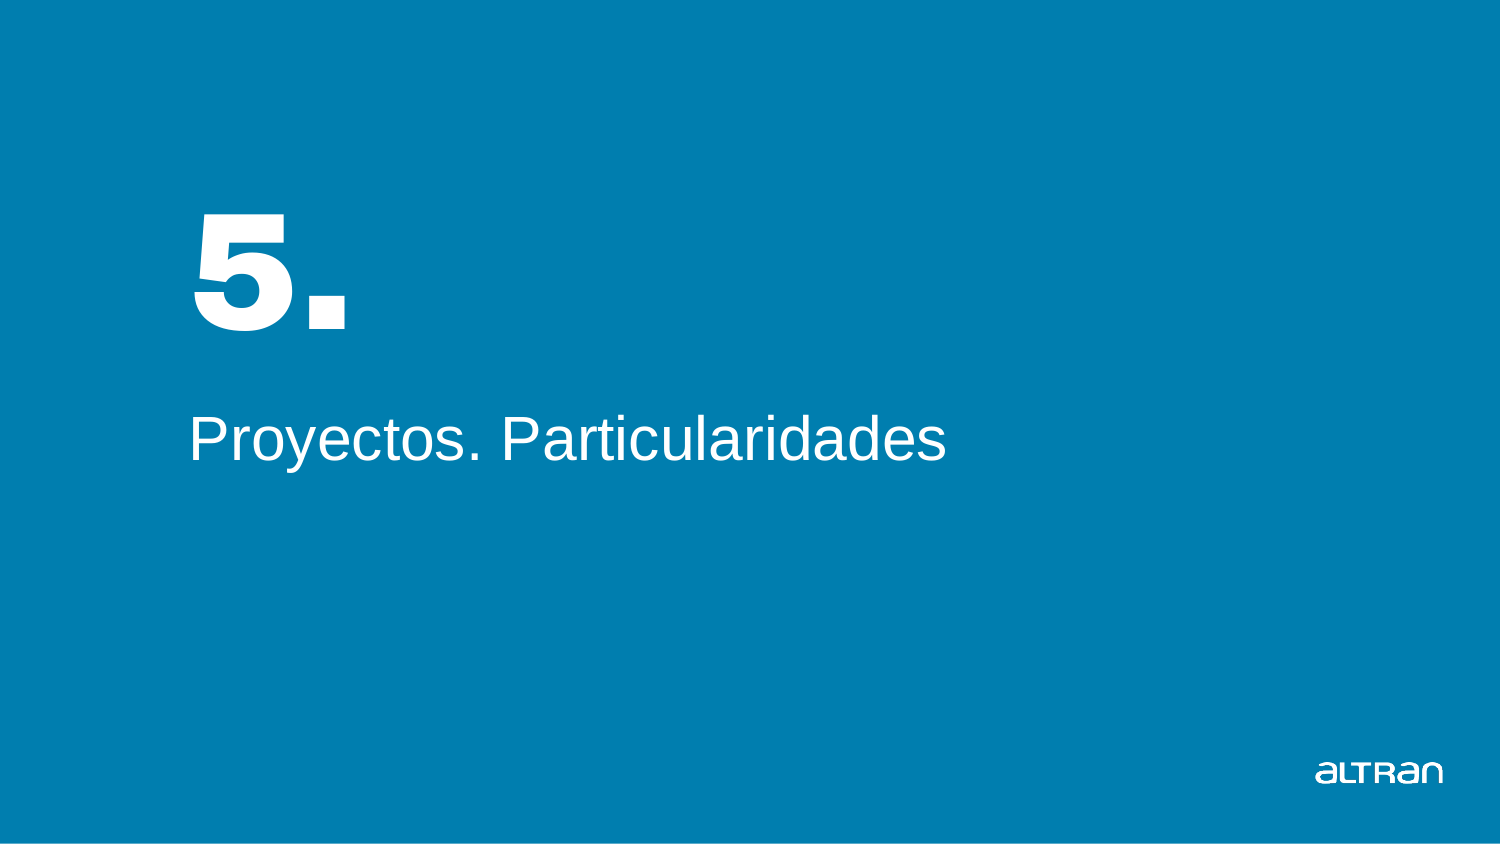

# 5.
Proyectos. Particularidades
Señales
40
Date